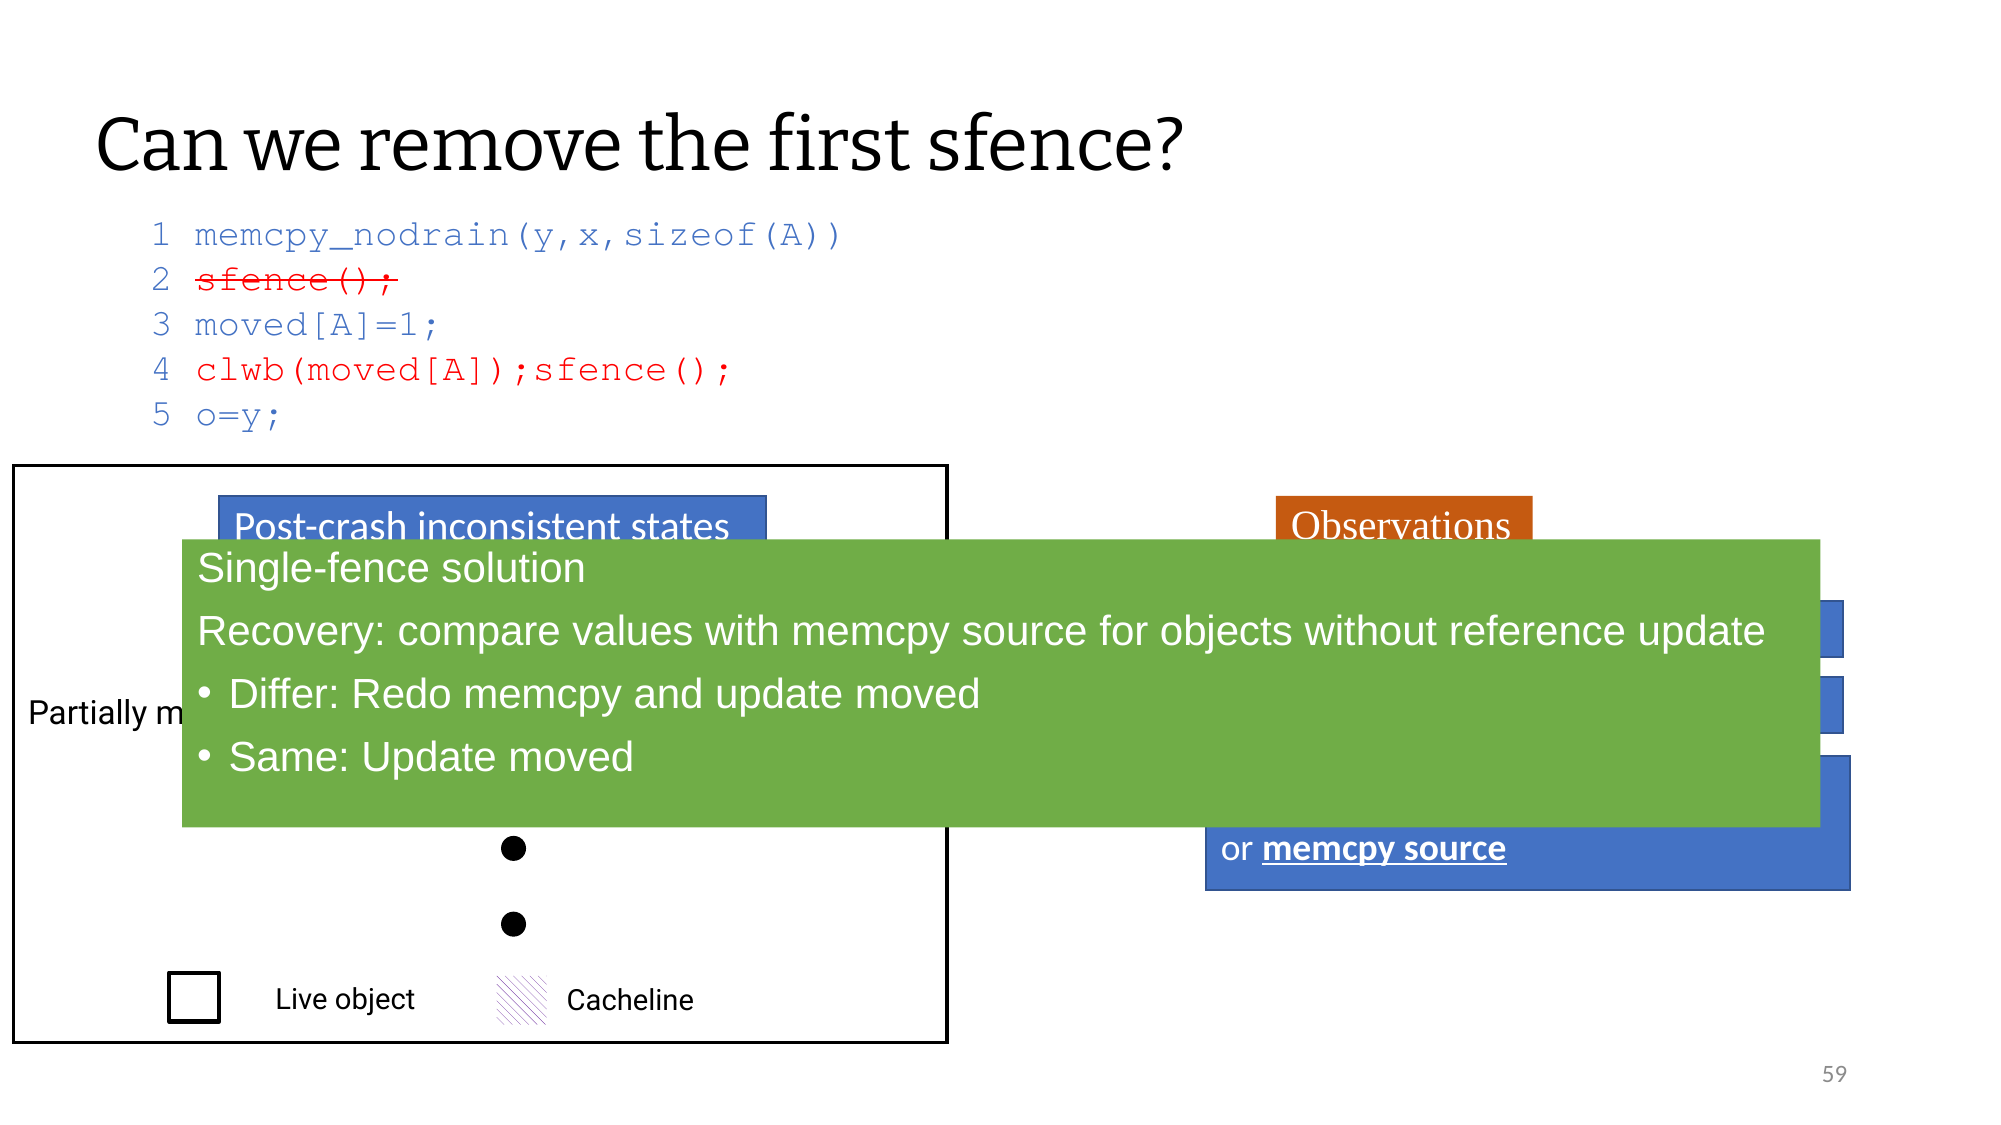

Can we remove the first sfence?
1 memcpy_nodrain(y,x,sizeof(A))
2 sfence();
3 moved[A]=1;
4 clwb(moved[A]);sfence();
5 o=y;

Post-crash inconsistent states
Observations
Single-fence solution
Recovery: compare values with memcpy source for objects without reference update
Differ: Redo memcpy and update moved
Same: Update moved
GC metadata
Compaction Page
Destination Page
1) memcpy source data is clean

2) References are not updated

Partially moved:
moved[A]=1
3) memcpy destination value is original or memcpy source

Live object
Cacheline

59